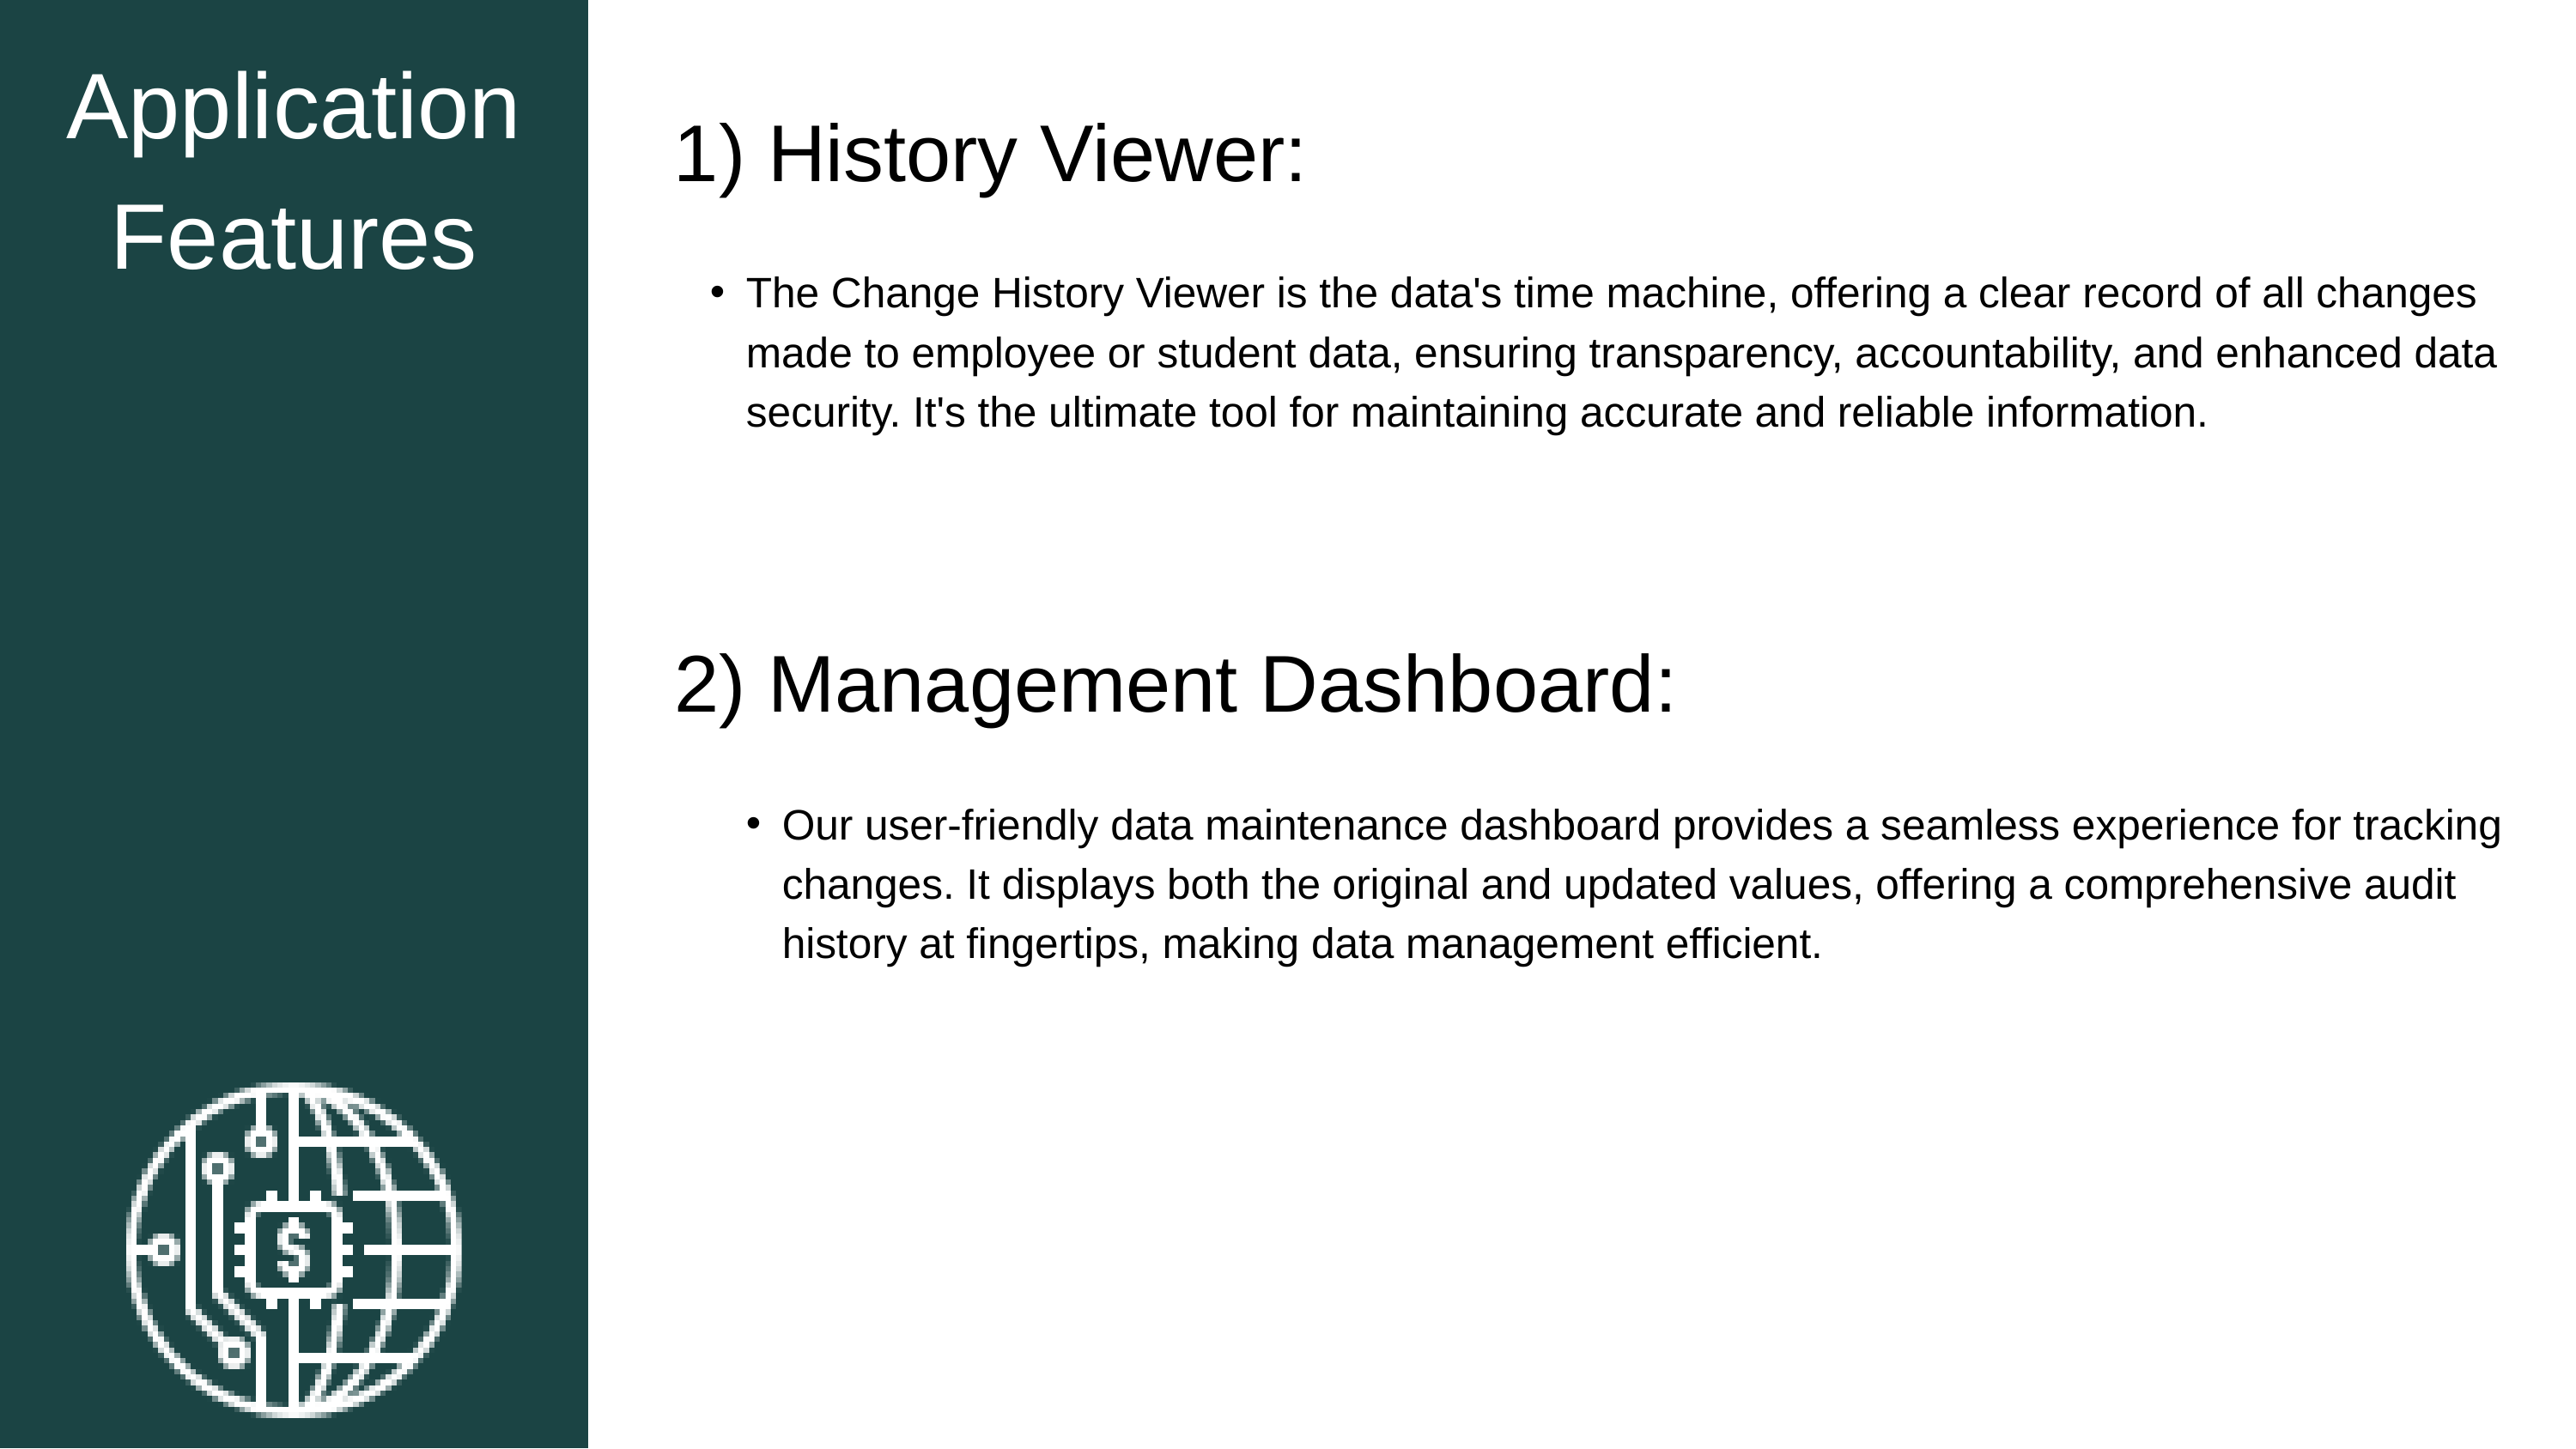

Application
Features
1) History Viewer:
The Change History Viewer is the data's time machine, offering a clear record of all changes made to employee or student data, ensuring transparency, accountability, and enhanced data security. It's the ultimate tool for maintaining accurate and reliable information.
2) Management Dashboard:
Our user-friendly data maintenance dashboard provides a seamless experience for tracking changes. It displays both the original and updated values, offering a comprehensive audit history at fingertips, making data management efficient.